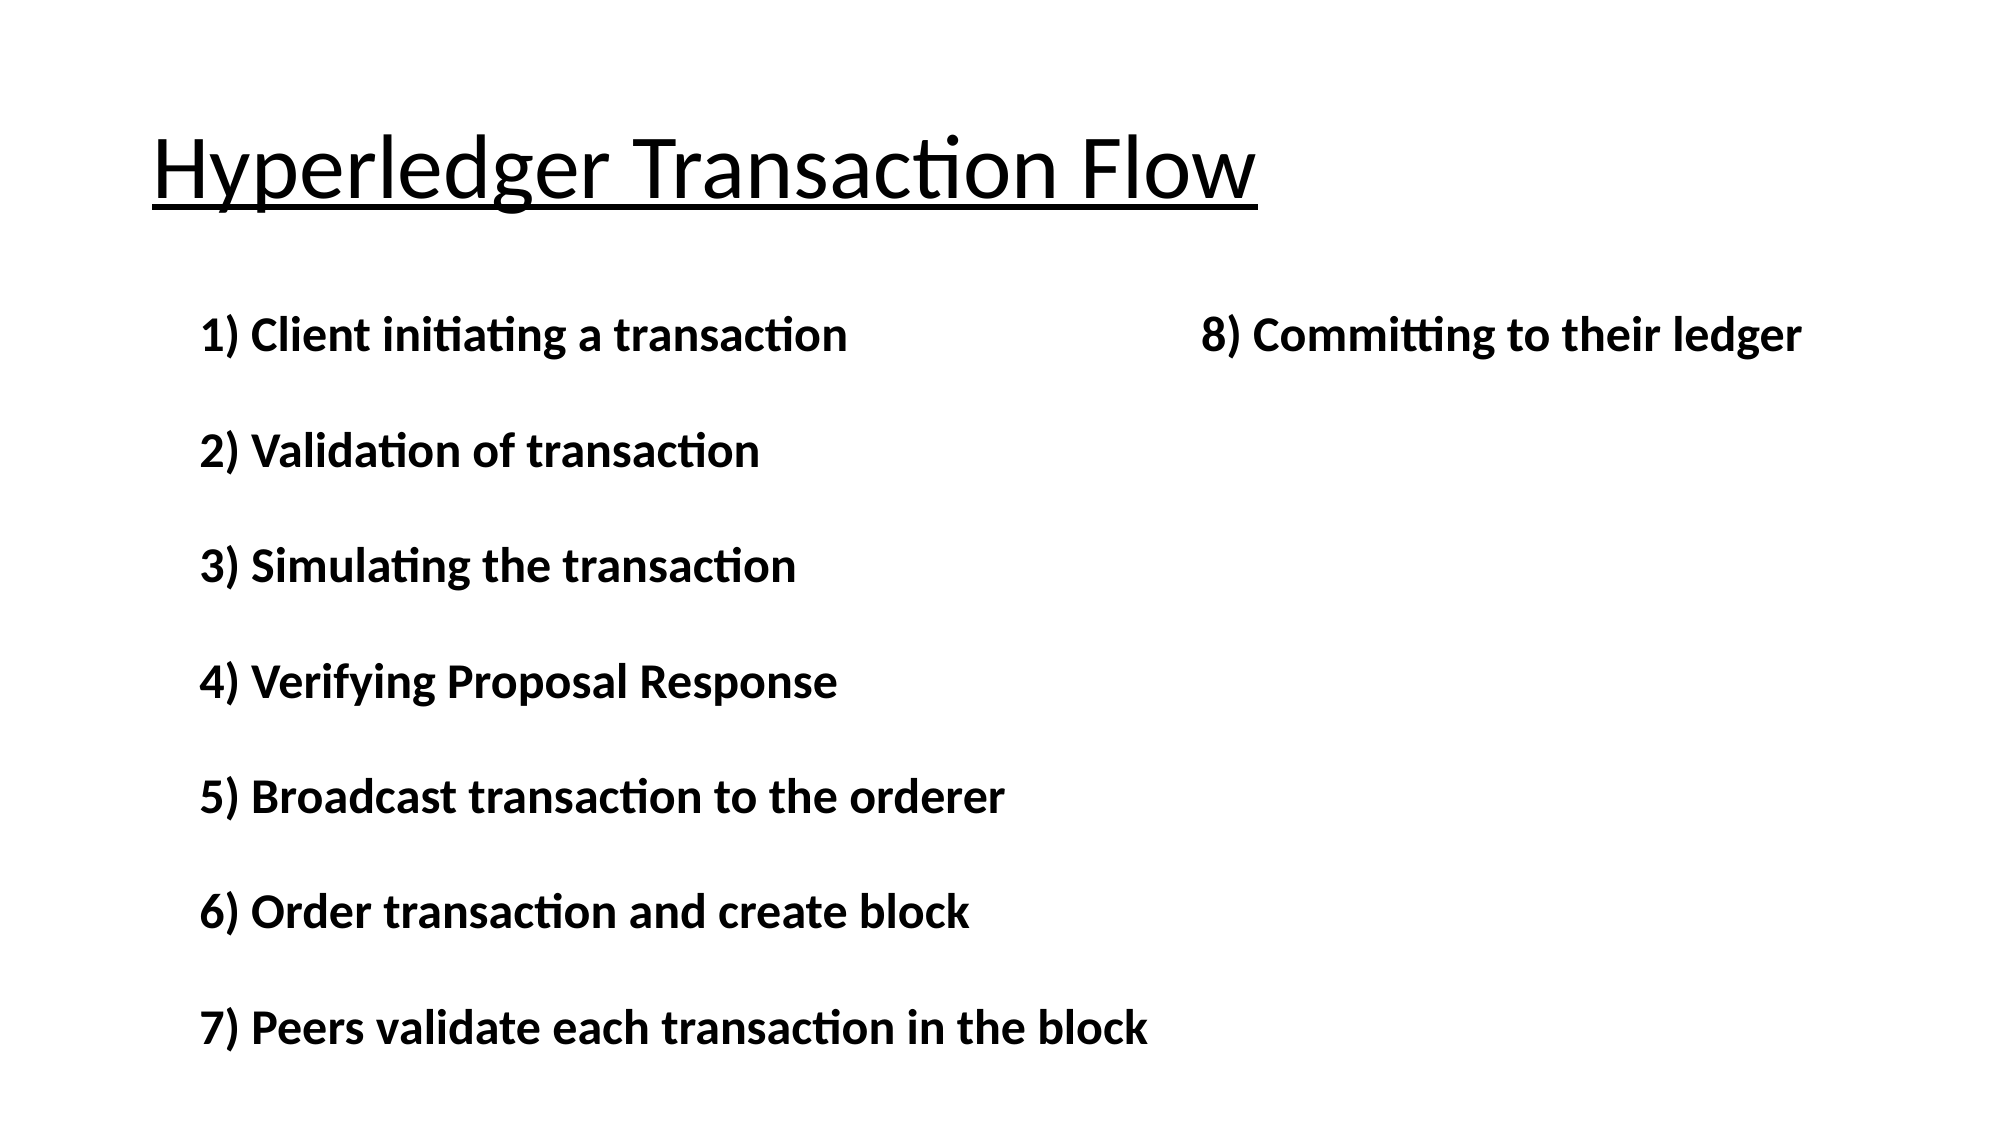

# Hyperledger Transaction Flow
8) Committing to their ledger
1) Client initiating a transaction
2) Validation of transaction
3) Simulating the transaction
4) Verifying Proposal Response
5) Broadcast transaction to the orderer
6) Order transaction and create block
7) Peers validate each transaction in the block